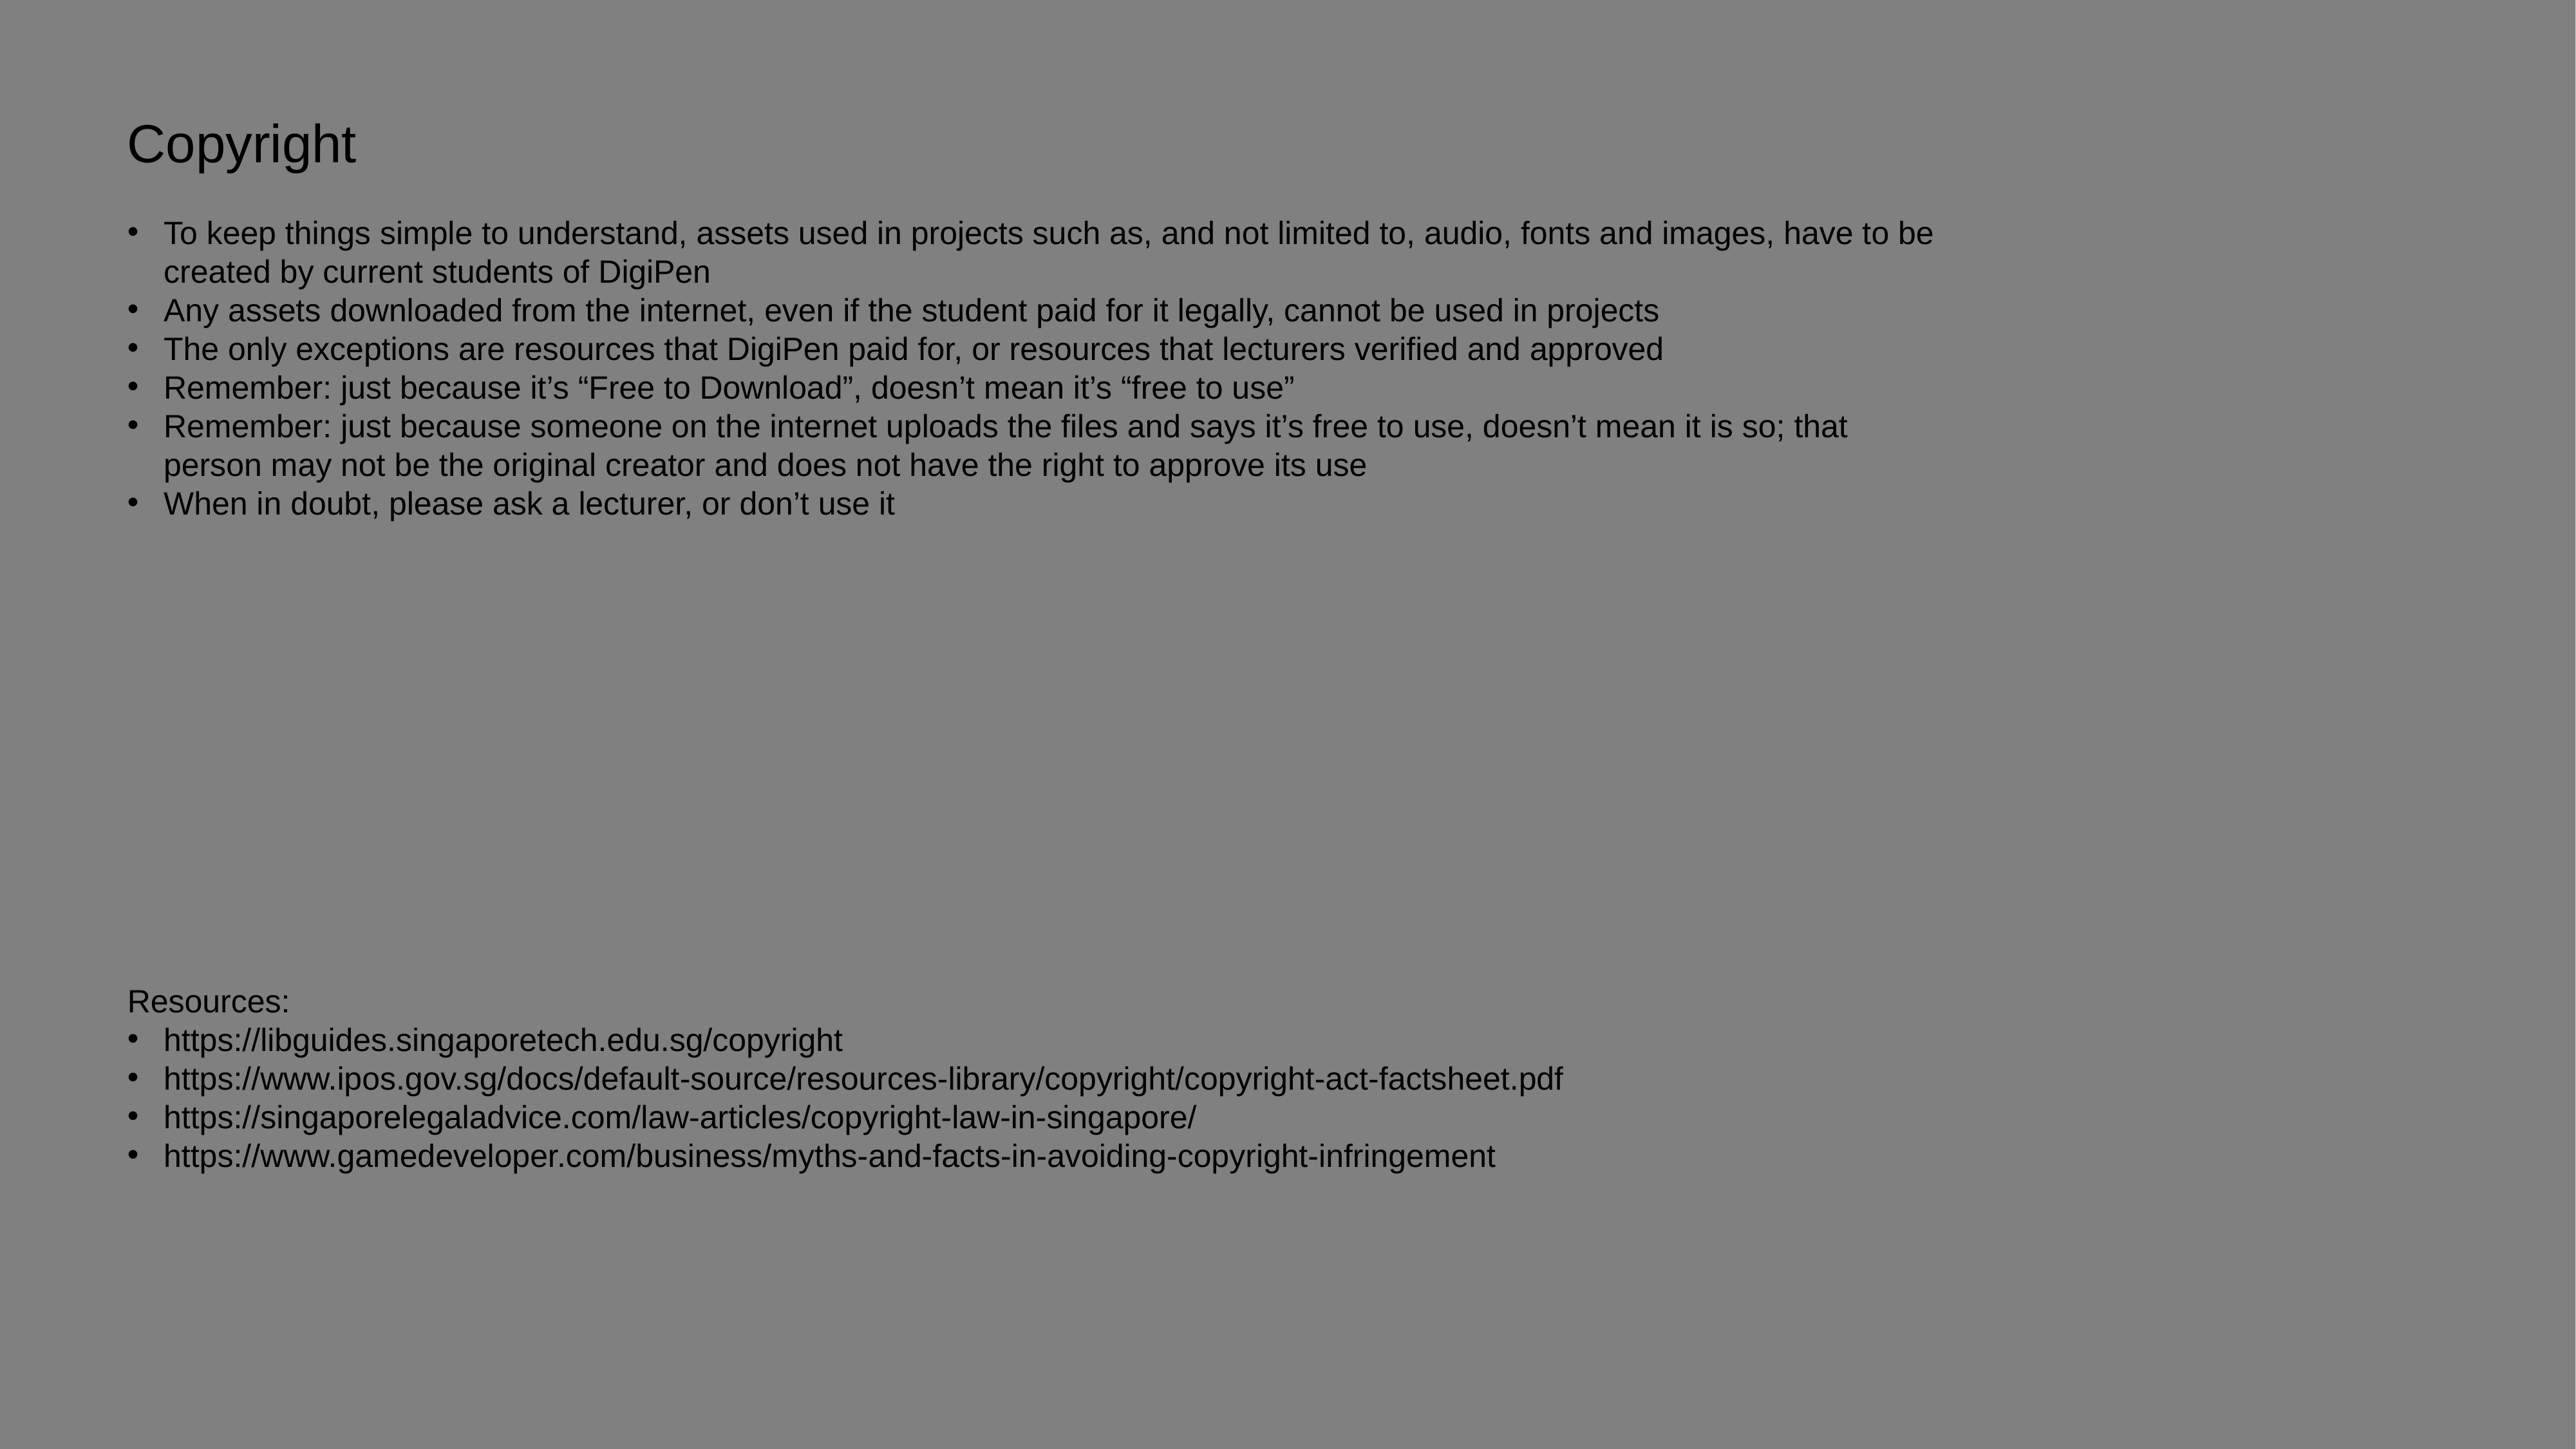

Copyright
To keep things simple to understand, assets used in projects such as, and not limited to, audio, fonts and images, have to be created by current students of DigiPen
Any assets downloaded from the internet, even if the student paid for it legally, cannot be used in projects
The only exceptions are resources that DigiPen paid for, or resources that lecturers verified and approved
Remember: just because it’s “Free to Download”, doesn’t mean it’s “free to use”
Remember: just because someone on the internet uploads the files and says it’s free to use, doesn’t mean it is so; that person may not be the original creator and does not have the right to approve its use
When in doubt, please ask a lecturer, or don’t use it
Resources:
https://libguides.singaporetech.edu.sg/copyright
https://www.ipos.gov.sg/docs/default-source/resources-library/copyright/copyright-act-factsheet.pdf
https://singaporelegaladvice.com/law-articles/copyright-law-in-singapore/
https://www.gamedeveloper.com/business/myths-and-facts-in-avoiding-copyright-infringement